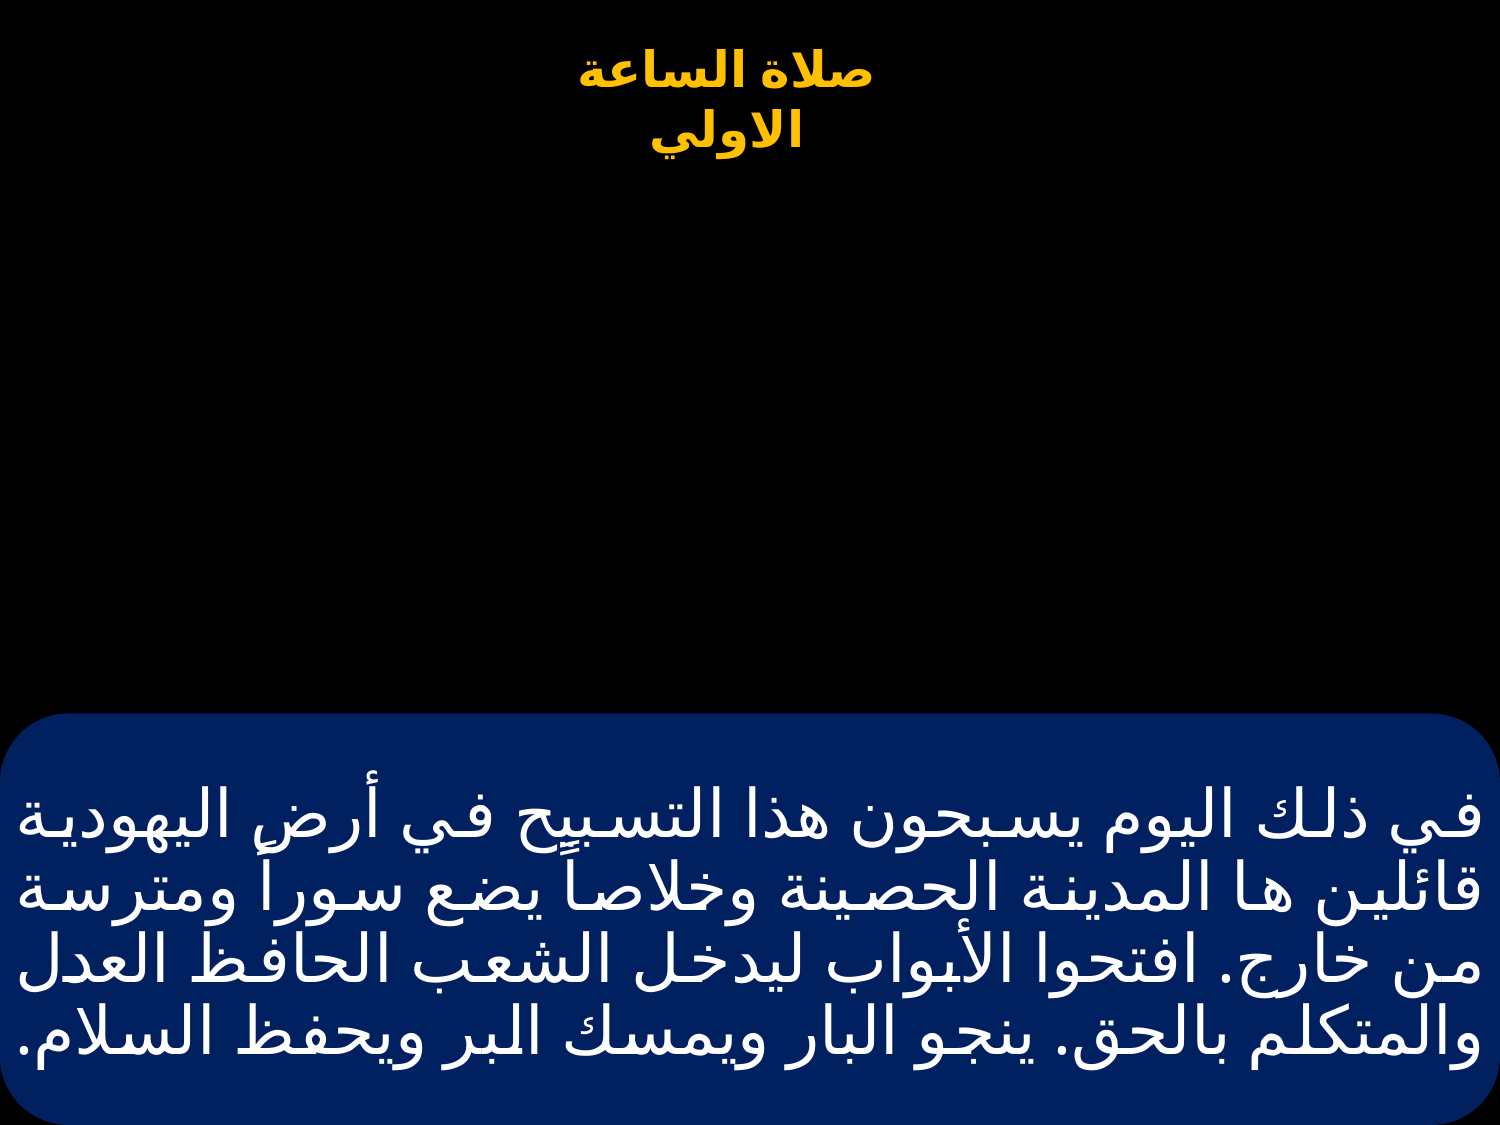

# في ذلك اليوم يسبحون هذا التسبيح في أرض اليهودية قائلين ها المدينة الحصينة وخلاصاً يضع سوراً ومترسة من خارج. افتحوا الأبواب ليدخل الشعب الحافظ العدل والمتكلم بالحق. ينجو البار ويمسك البر ويحفظ السلام.